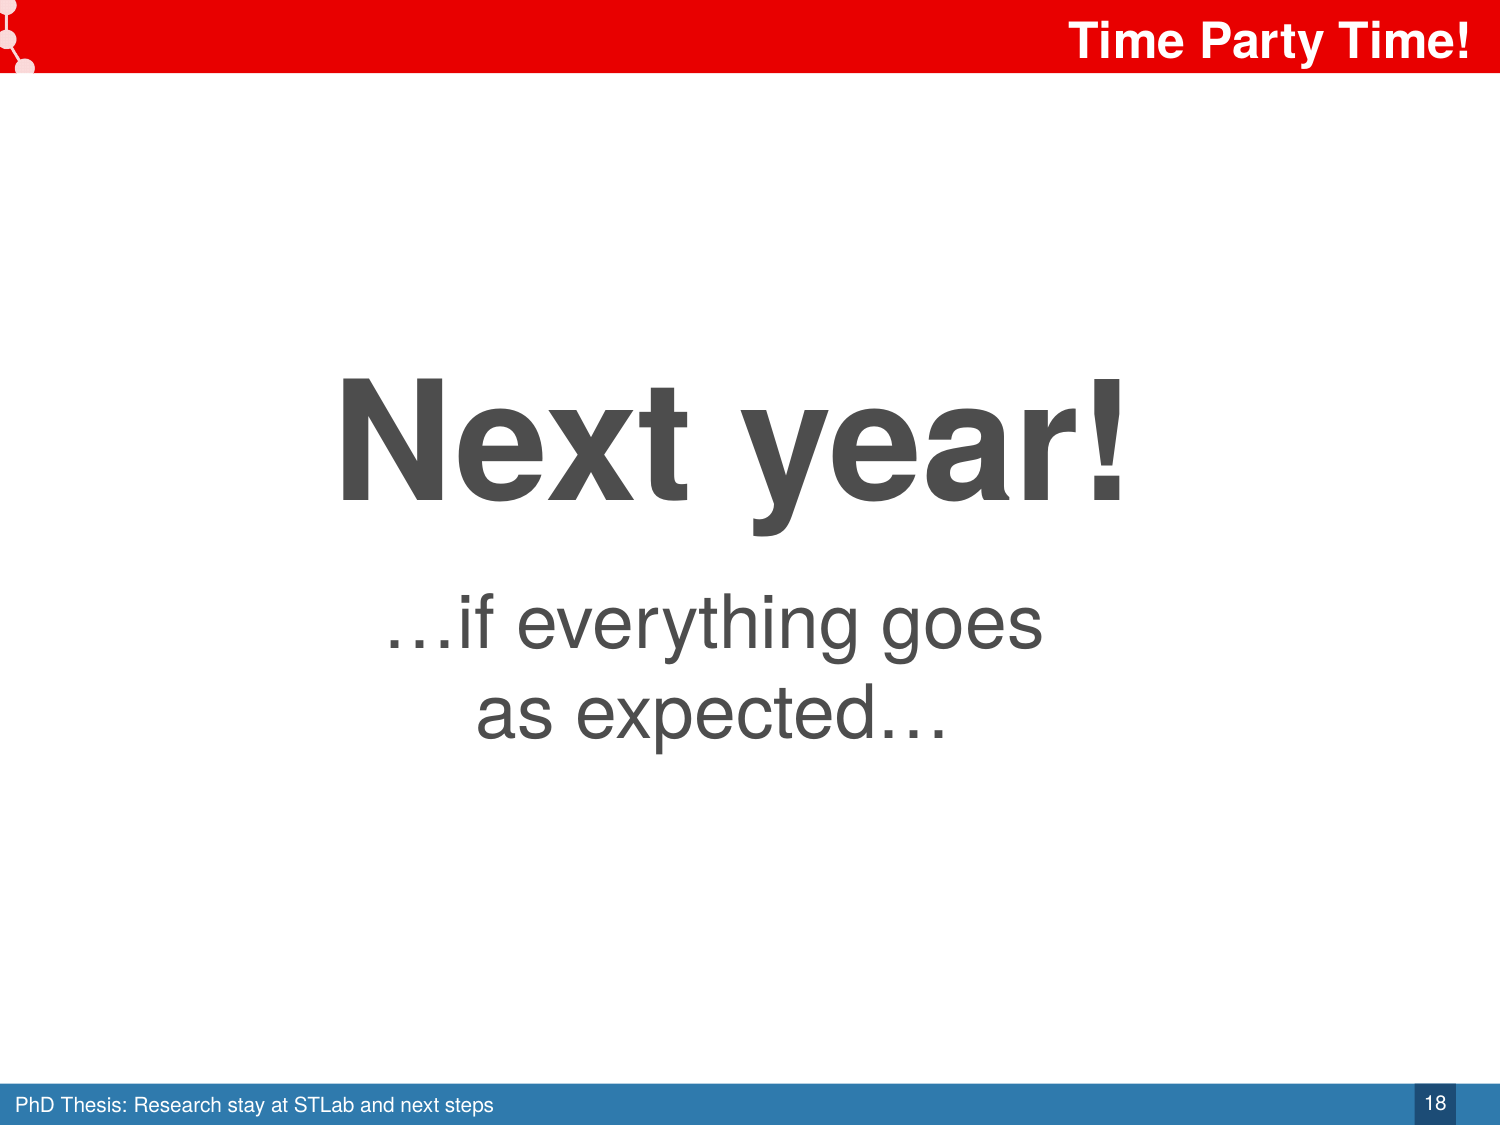

# Time Party Time!
Next year!
…if everything goes as expected…
18